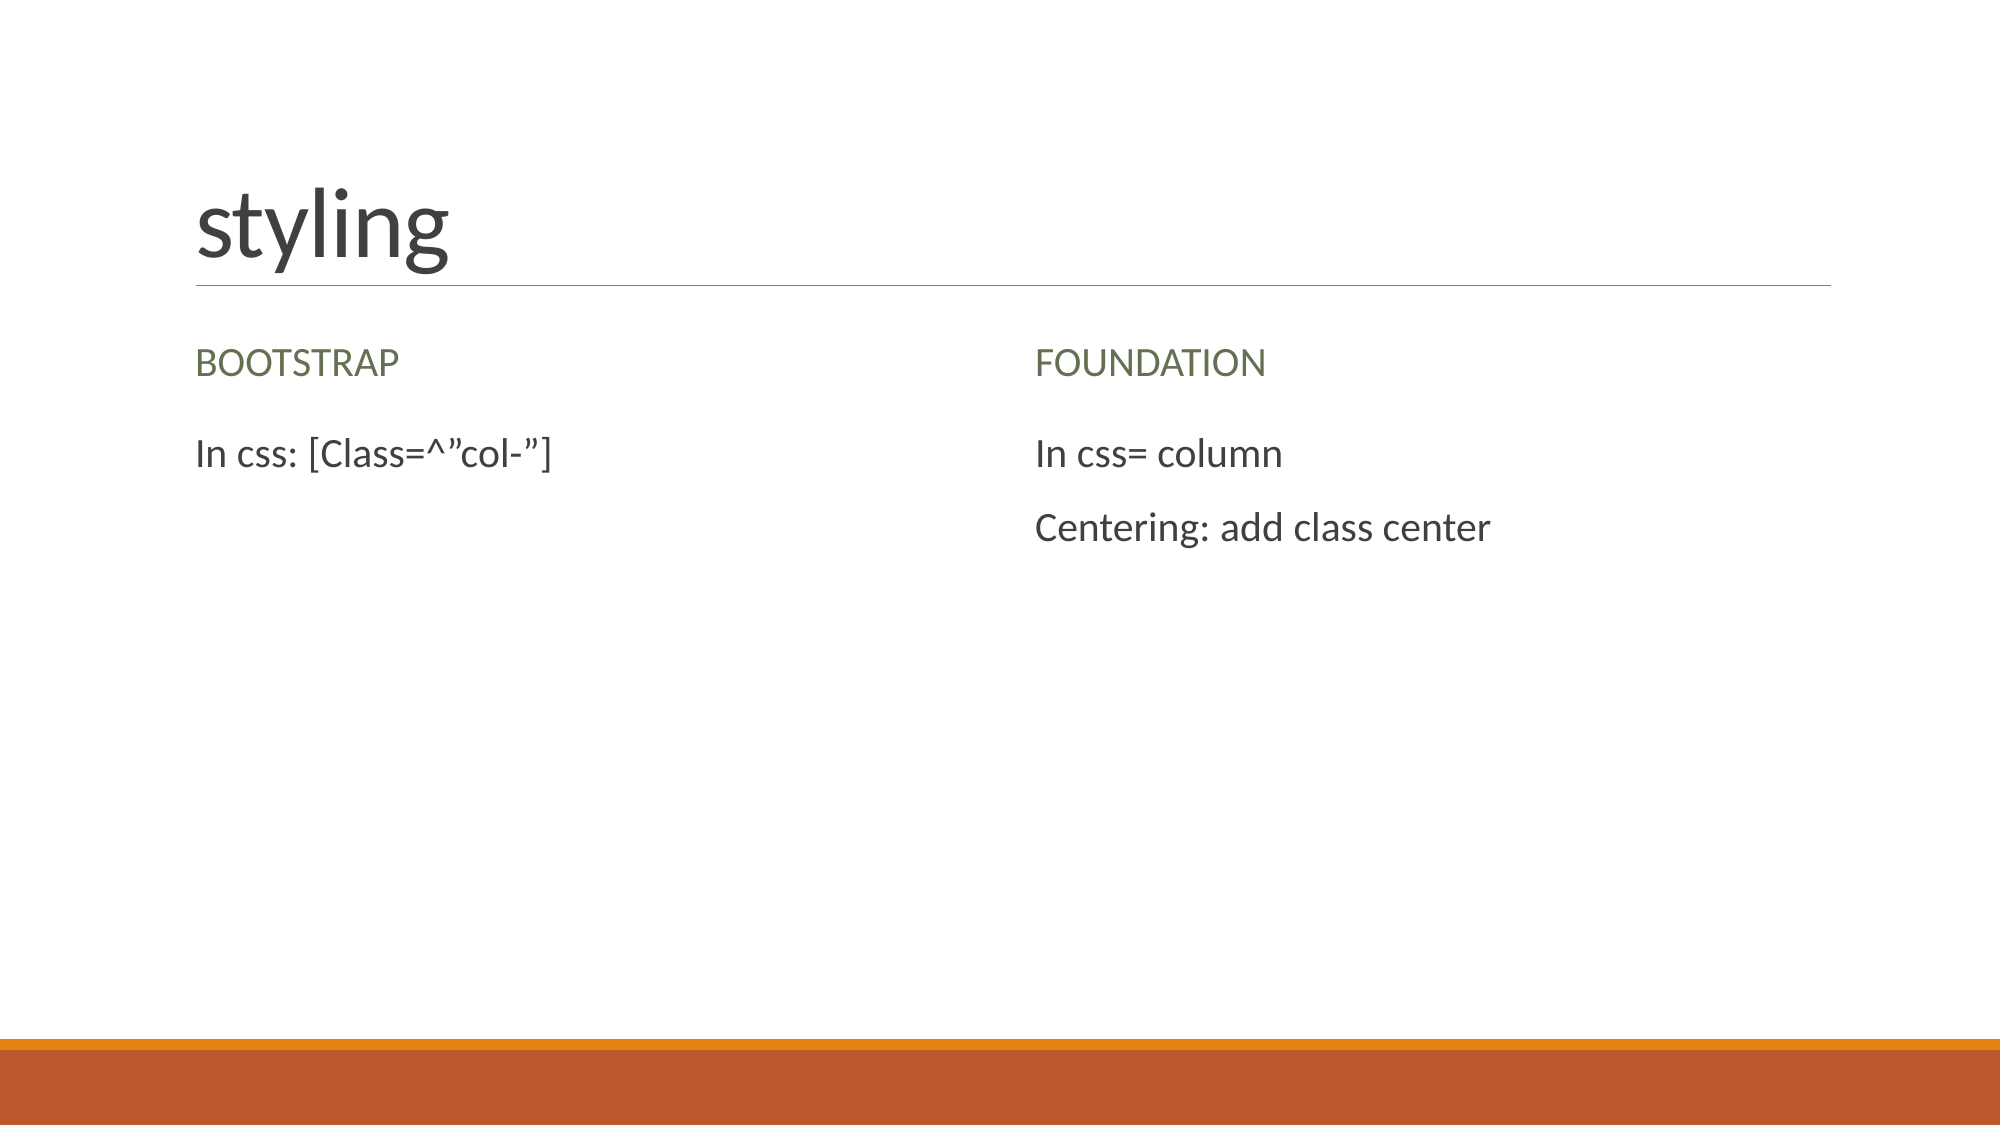

# styling
bootstrap
foundation
In css: [Class=^”col-”]
In css= column
Centering: add class center